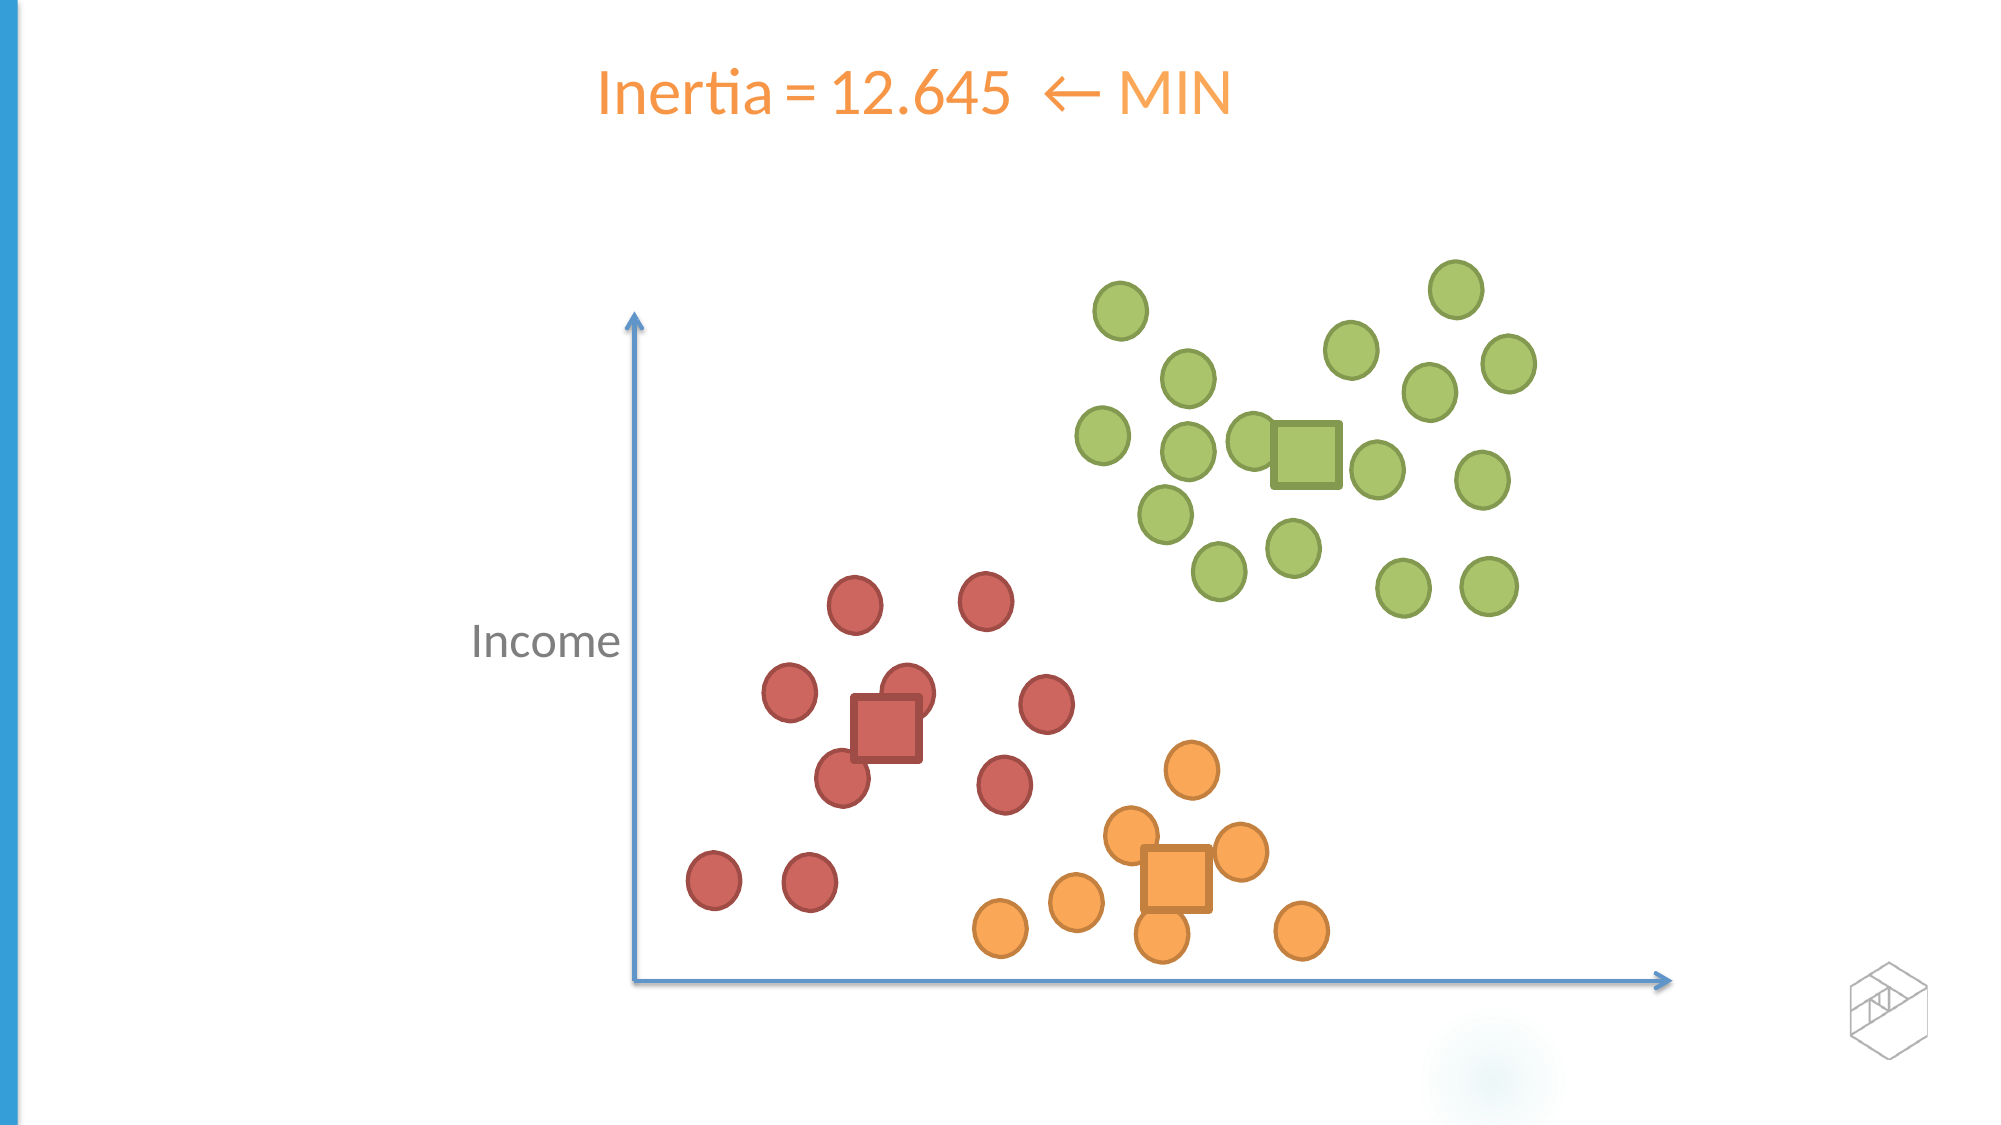

Age
Inertia = 12.645  ← MIN

Income